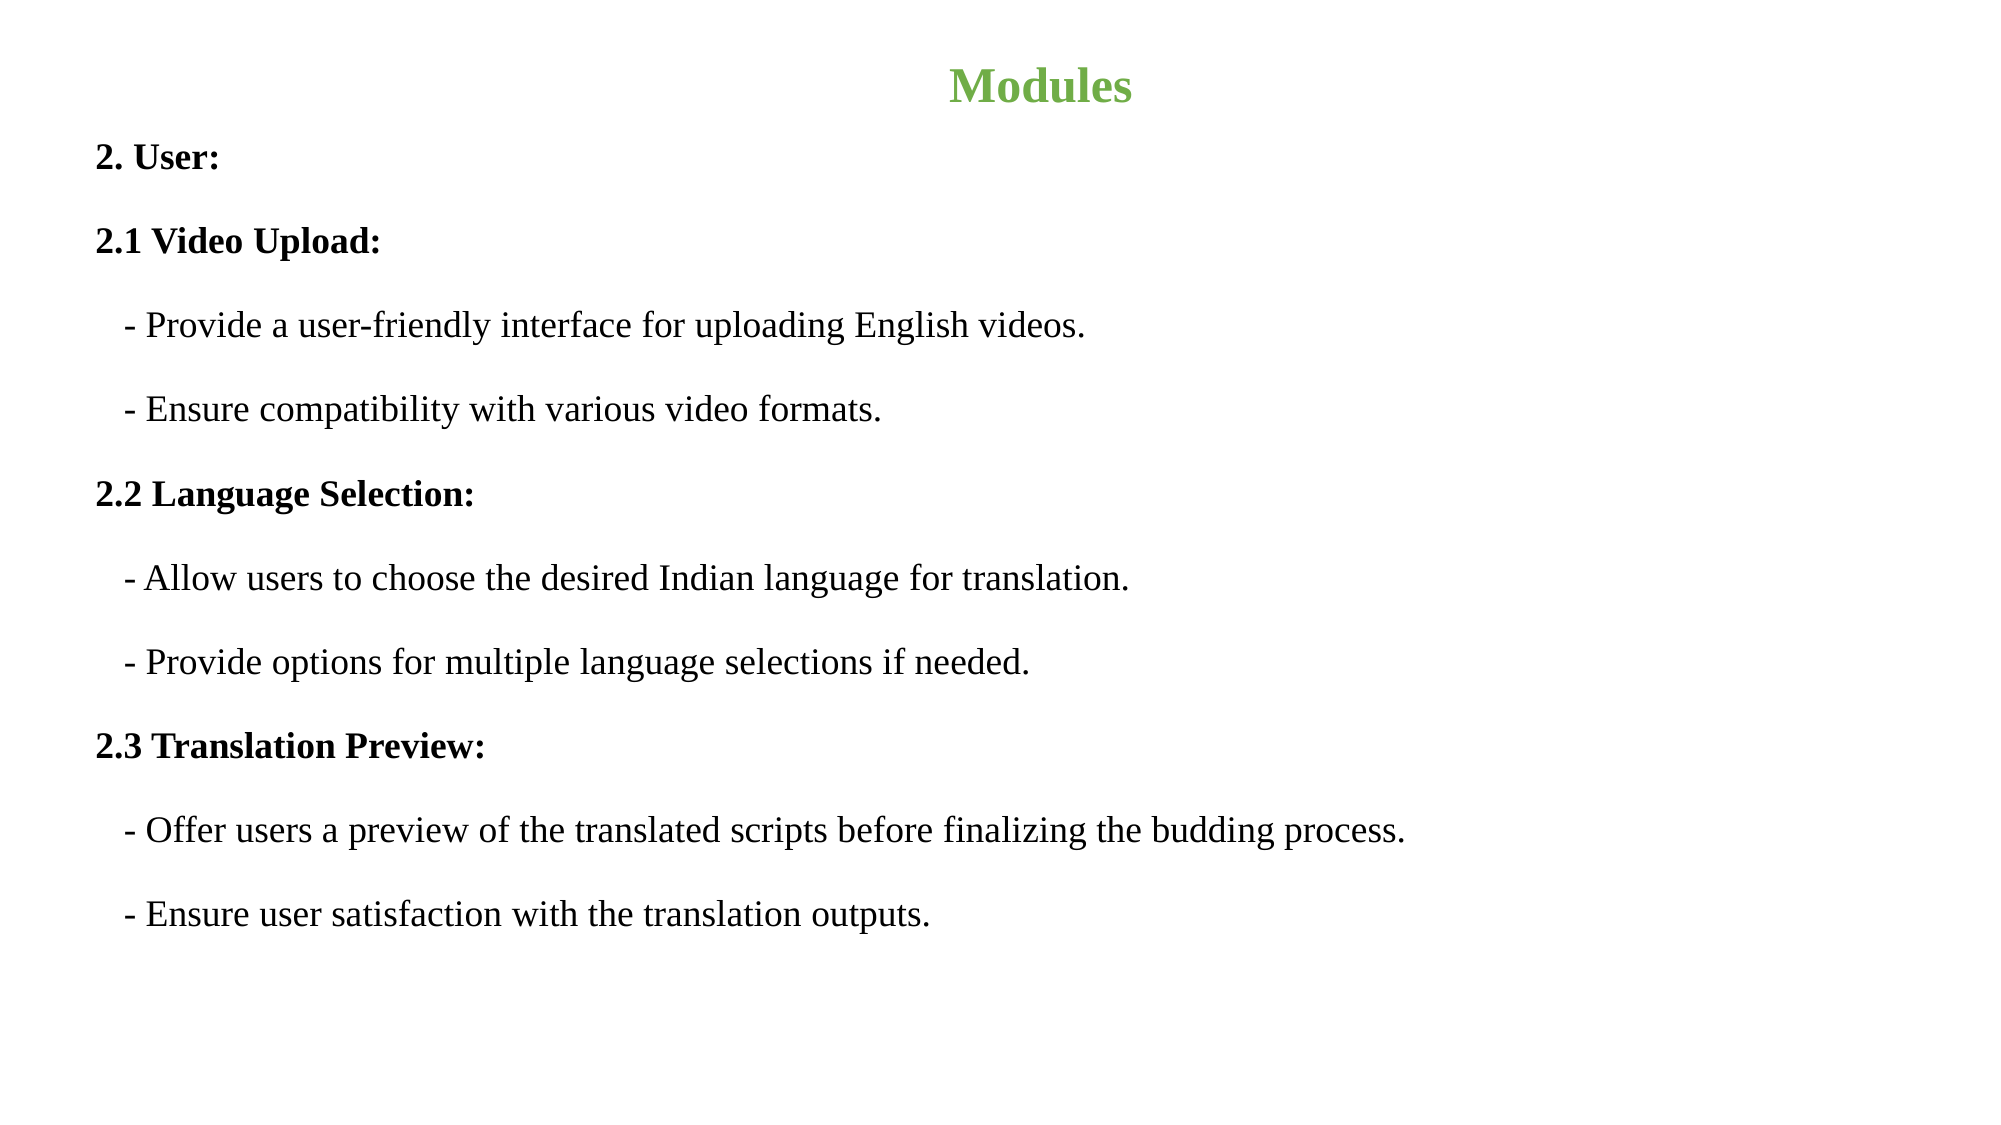

Modules
2. User:
2.1 Video Upload:
   - Provide a user-friendly interface for uploading English videos.
   - Ensure compatibility with various video formats.
2.2 Language Selection:
   - Allow users to choose the desired Indian language for translation.
   - Provide options for multiple language selections if needed.
2.3 Translation Preview:
   - Offer users a preview of the translated scripts before finalizing the budding process.
   - Ensure user satisfaction with the translation outputs.